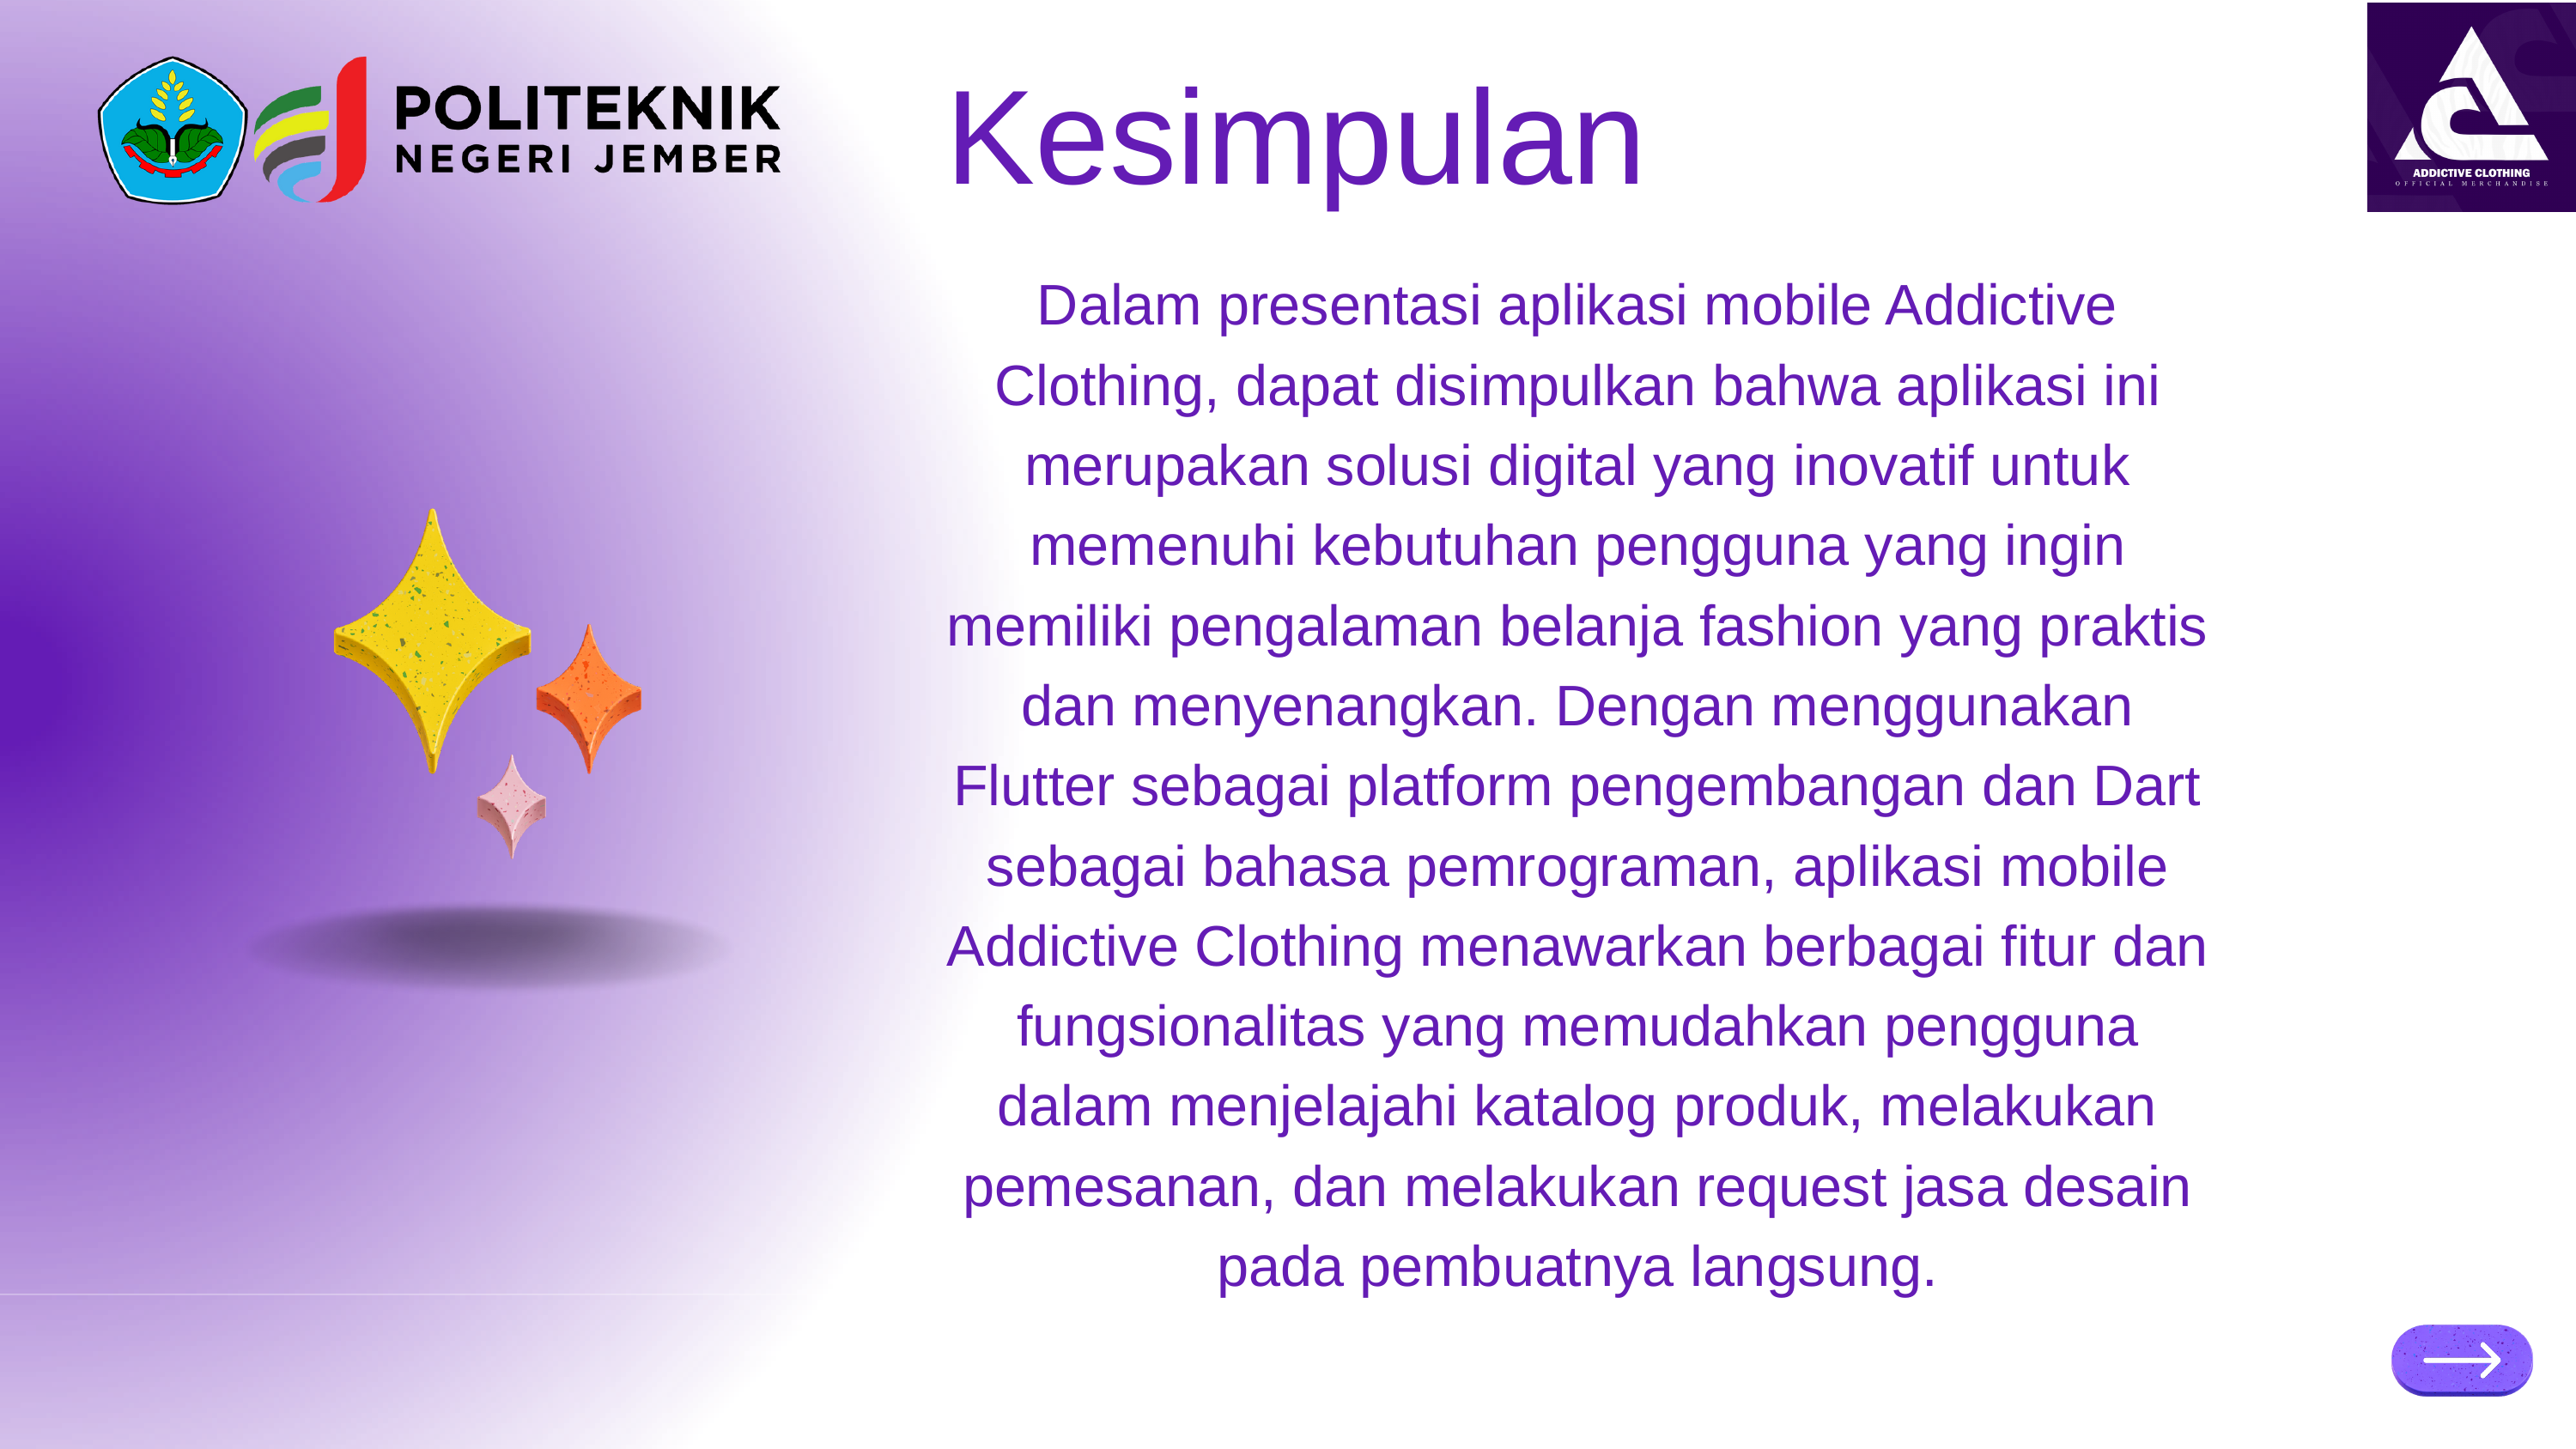

Kesimpulan
Dalam presentasi aplikasi mobile Addictive Clothing, dapat disimpulkan bahwa aplikasi ini merupakan solusi digital yang inovatif untuk memenuhi kebutuhan pengguna yang ingin memiliki pengalaman belanja fashion yang praktis dan menyenangkan. Dengan menggunakan Flutter sebagai platform pengembangan dan Dart sebagai bahasa pemrograman, aplikasi mobile Addictive Clothing menawarkan berbagai fitur dan fungsionalitas yang memudahkan pengguna dalam menjelajahi katalog produk, melakukan pemesanan, dan melakukan request jasa desain pada pembuatnya langsung.